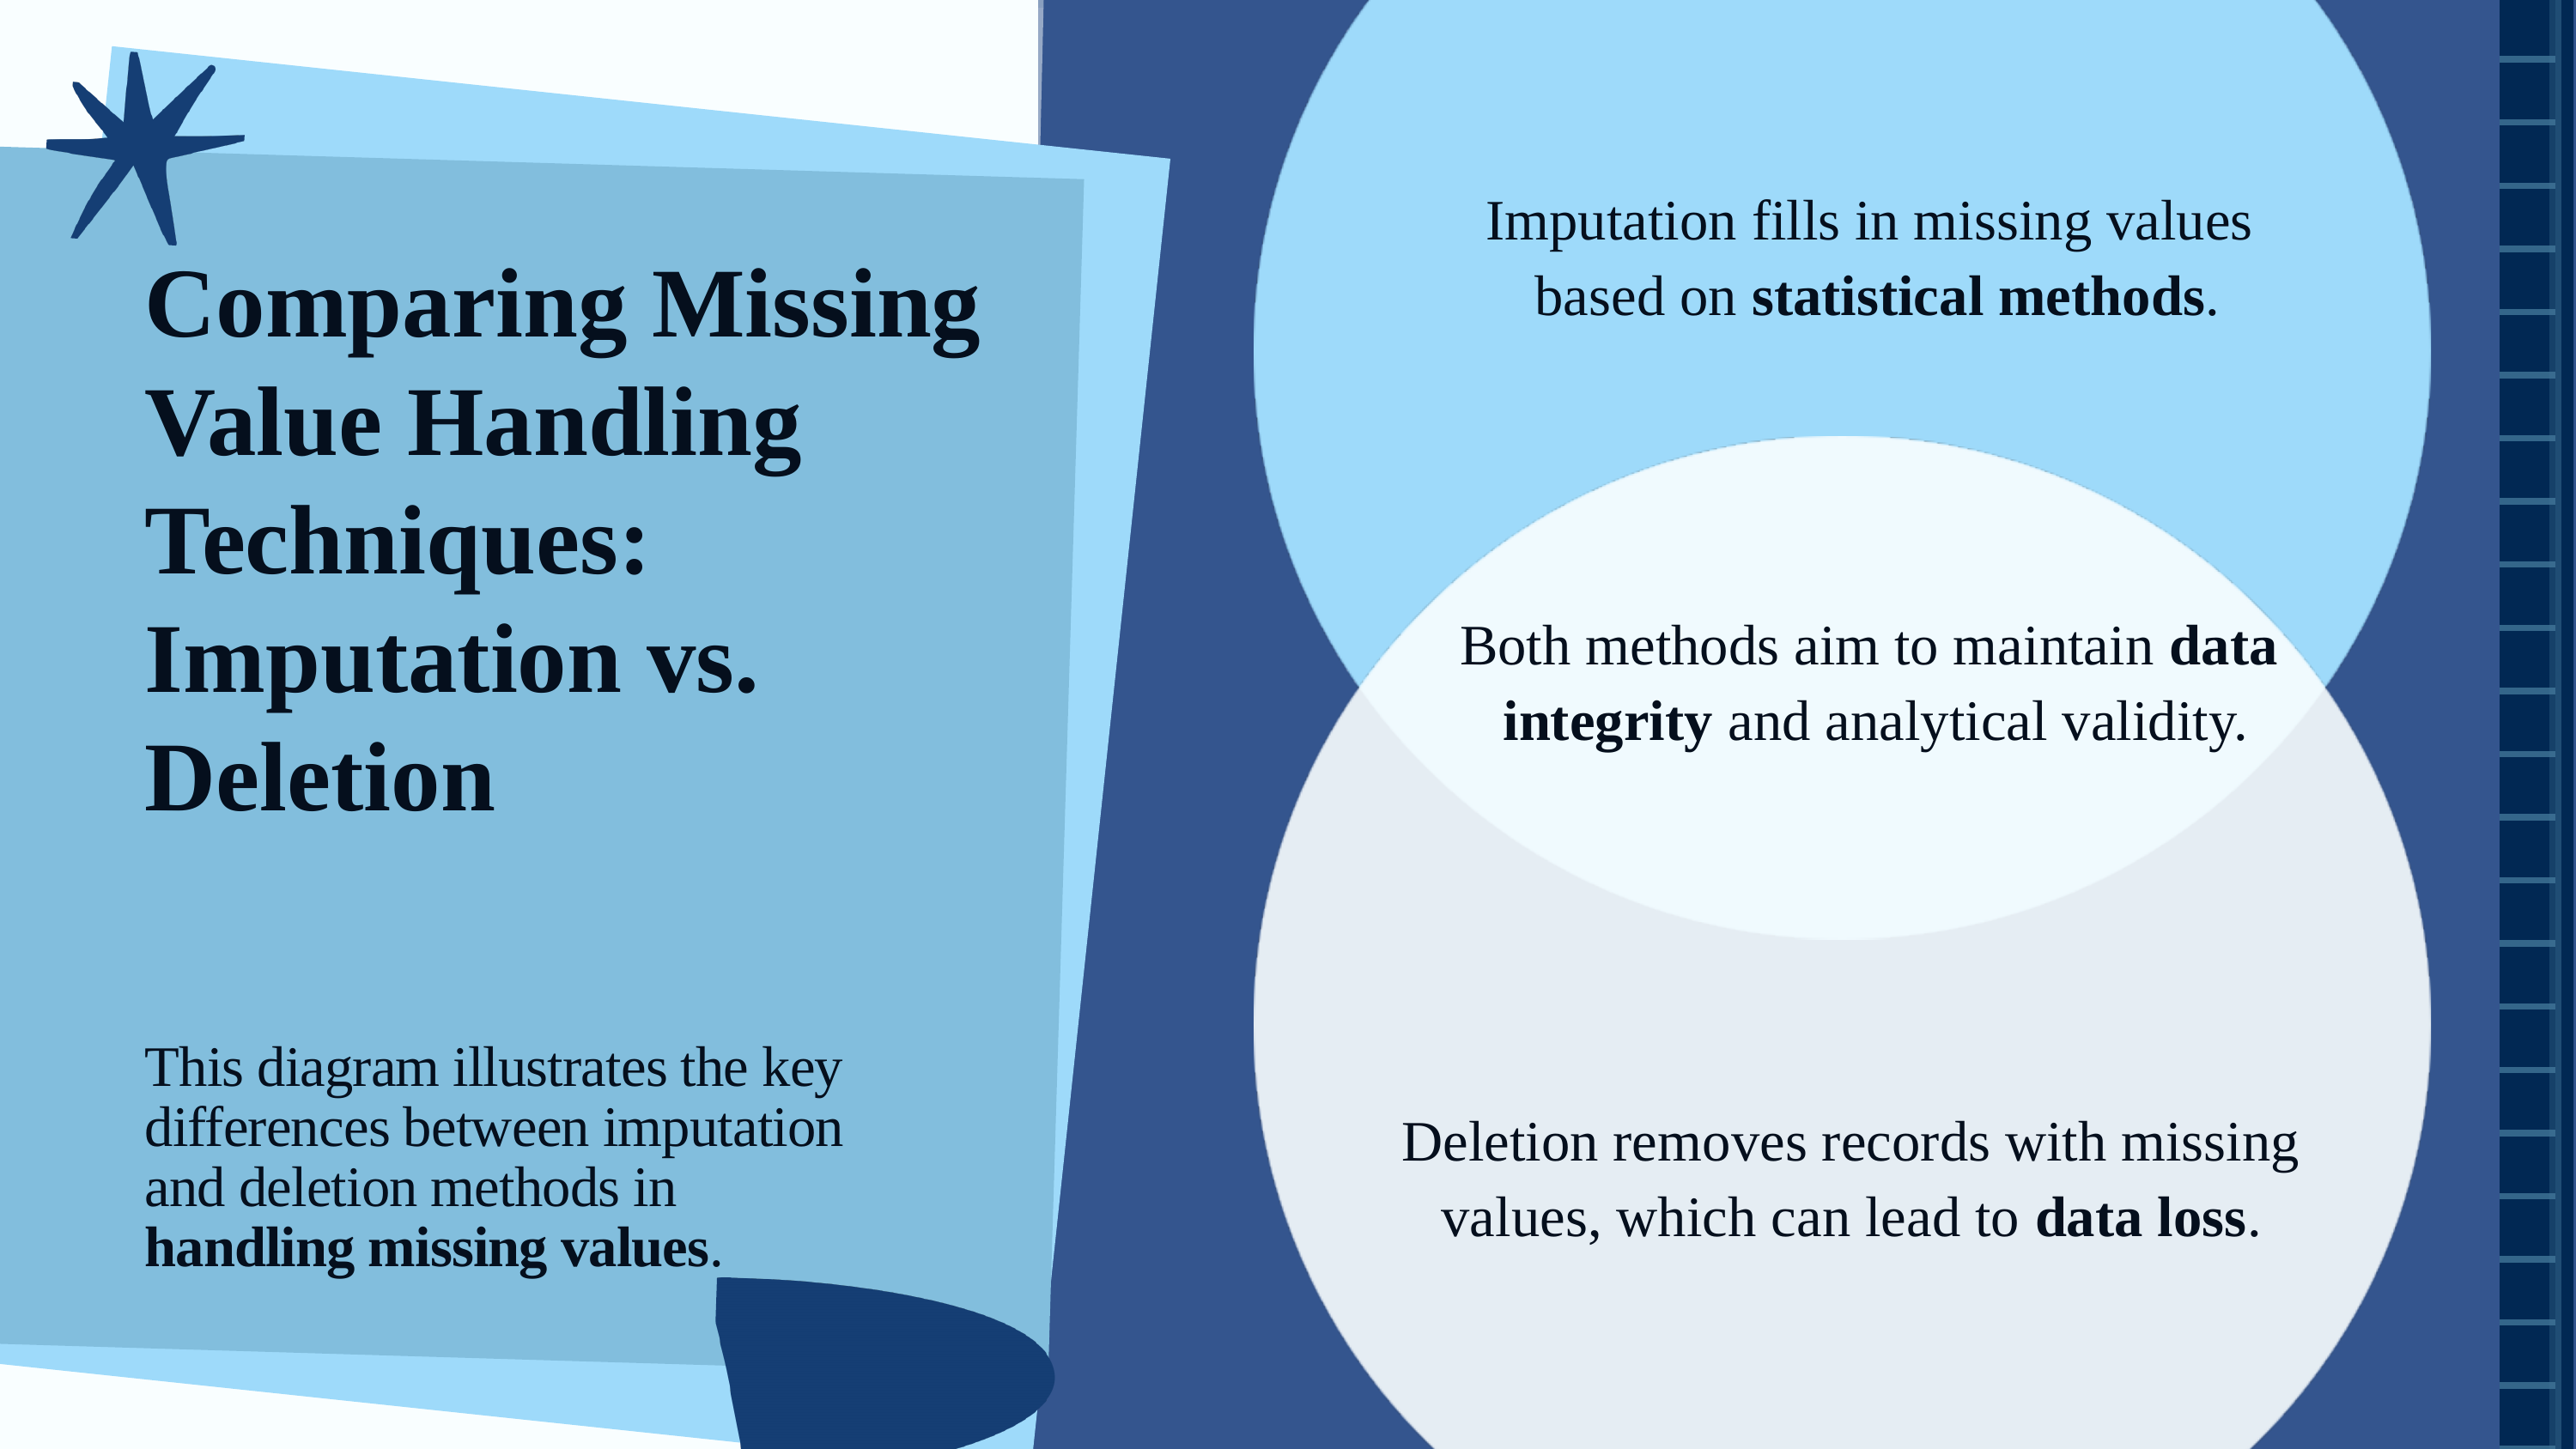

Imputation fills in missing values

 based on statistical methods.
Comparing Missing Value Handling Techniques: Imputation vs. Deletion
This diagram illustrates the key differences between imputation and deletion methods in handling missing values.

Both methods aim to maintain data

integrity and analytical validity.
Deletion removes records with missing

values, which can lead to data loss.